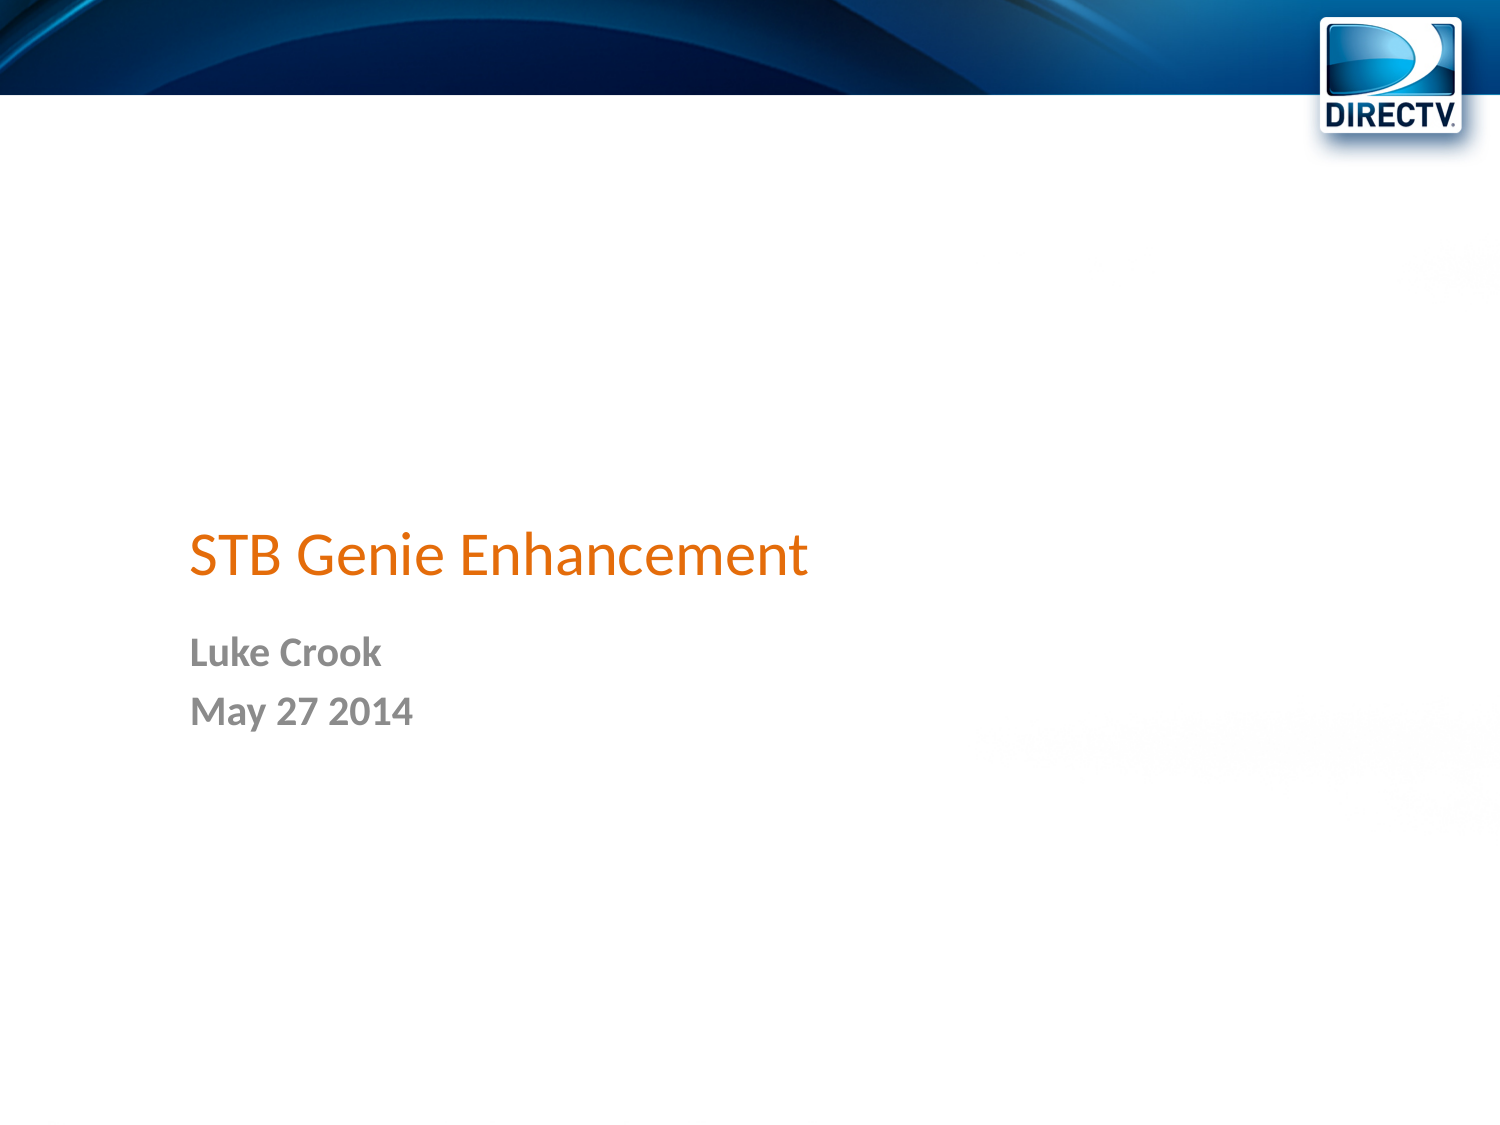

# STB Genie Enhancement
Luke Crook
May 27 2014